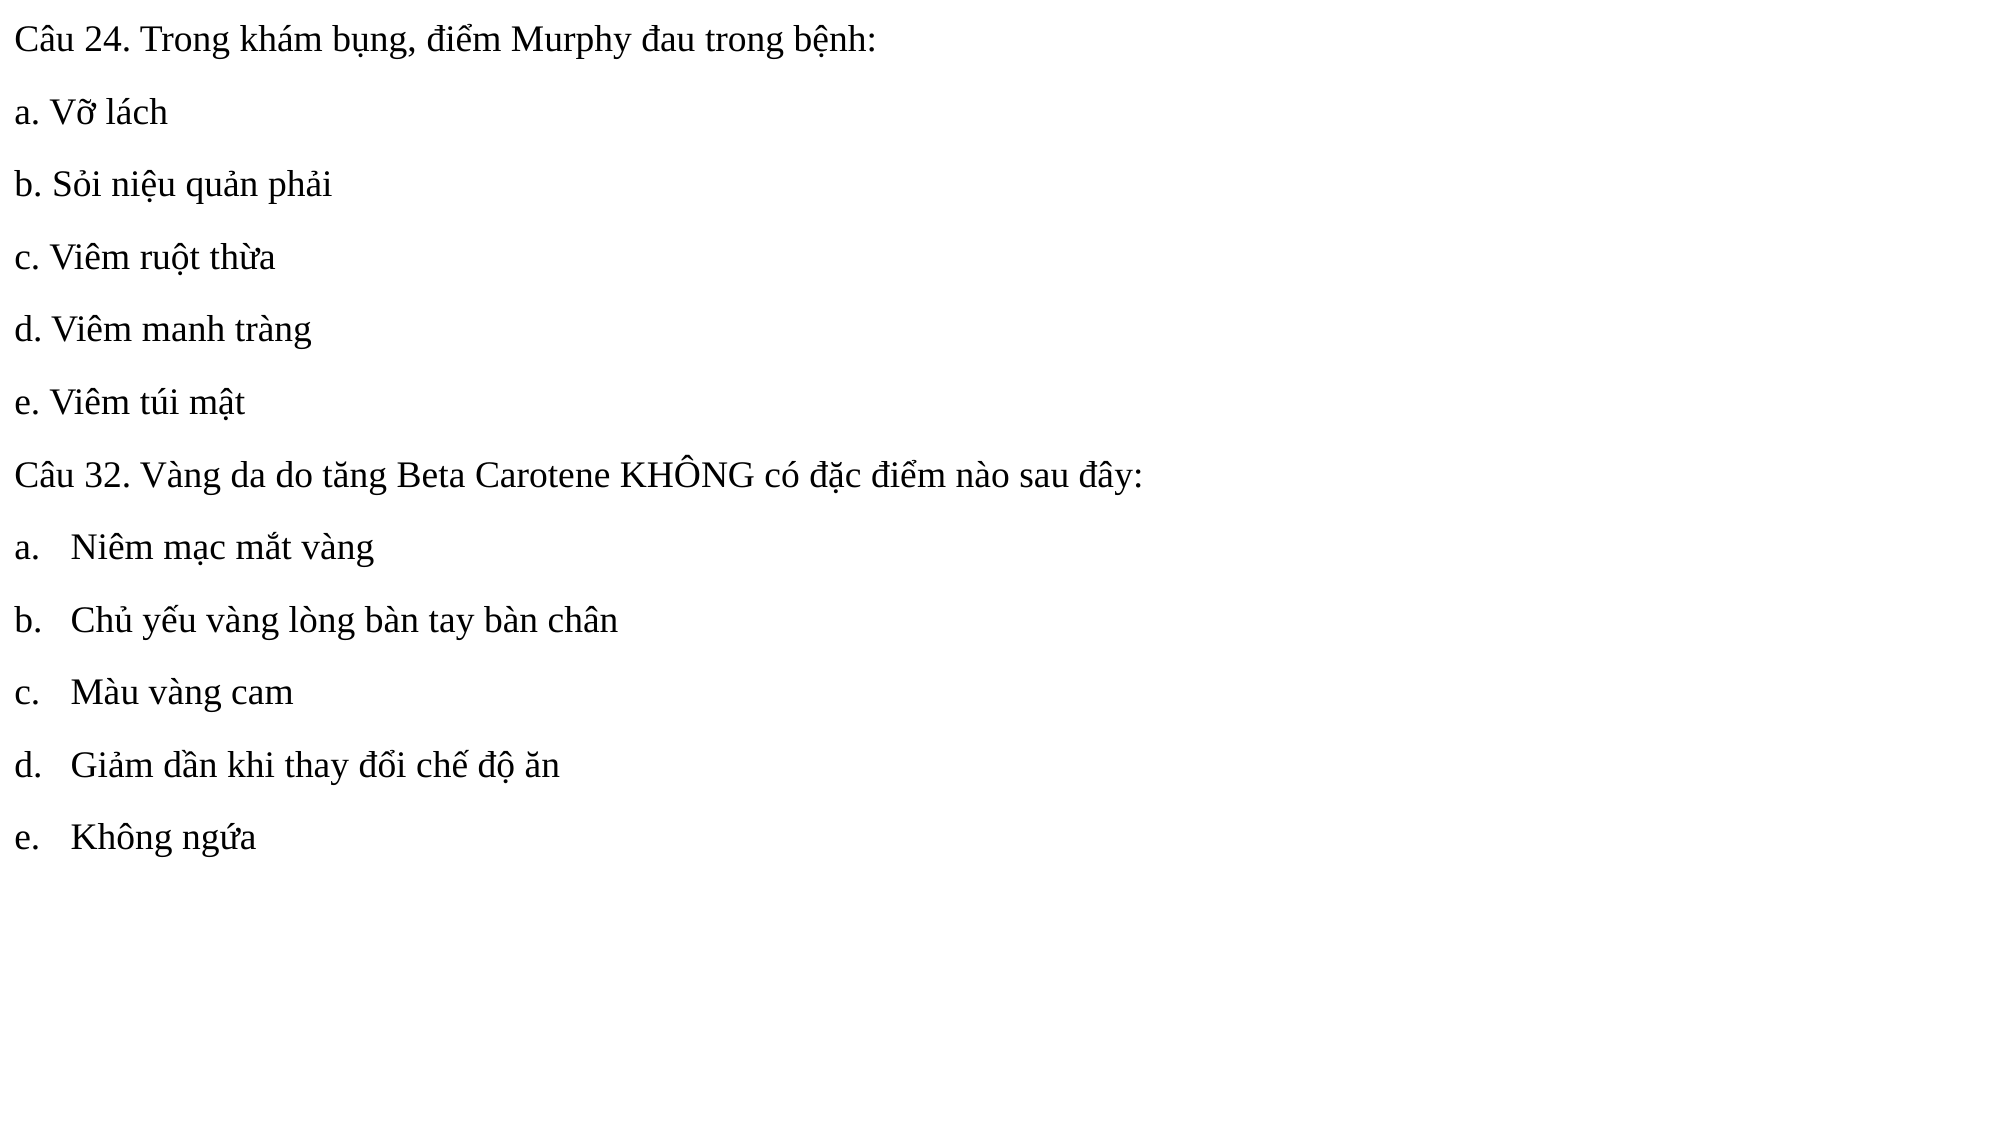

Câu 24. Trong khám bụng, điểm Murphy đau trong bệnh:
a. Vỡ lách
b. Sỏi niệu quản phải
c. Viêm ruột thừa
d. Viêm manh tràng
e. Viêm túi mật
Câu 32. Vàng da do tăng Beta Carotene KHÔNG có đặc điểm nào sau đây:
Niêm mạc mắt vàng
Chủ yếu vàng lòng bàn tay bàn chân
Màu vàng cam
Giảm dần khi thay đổi chế độ ăn
Không ngứa